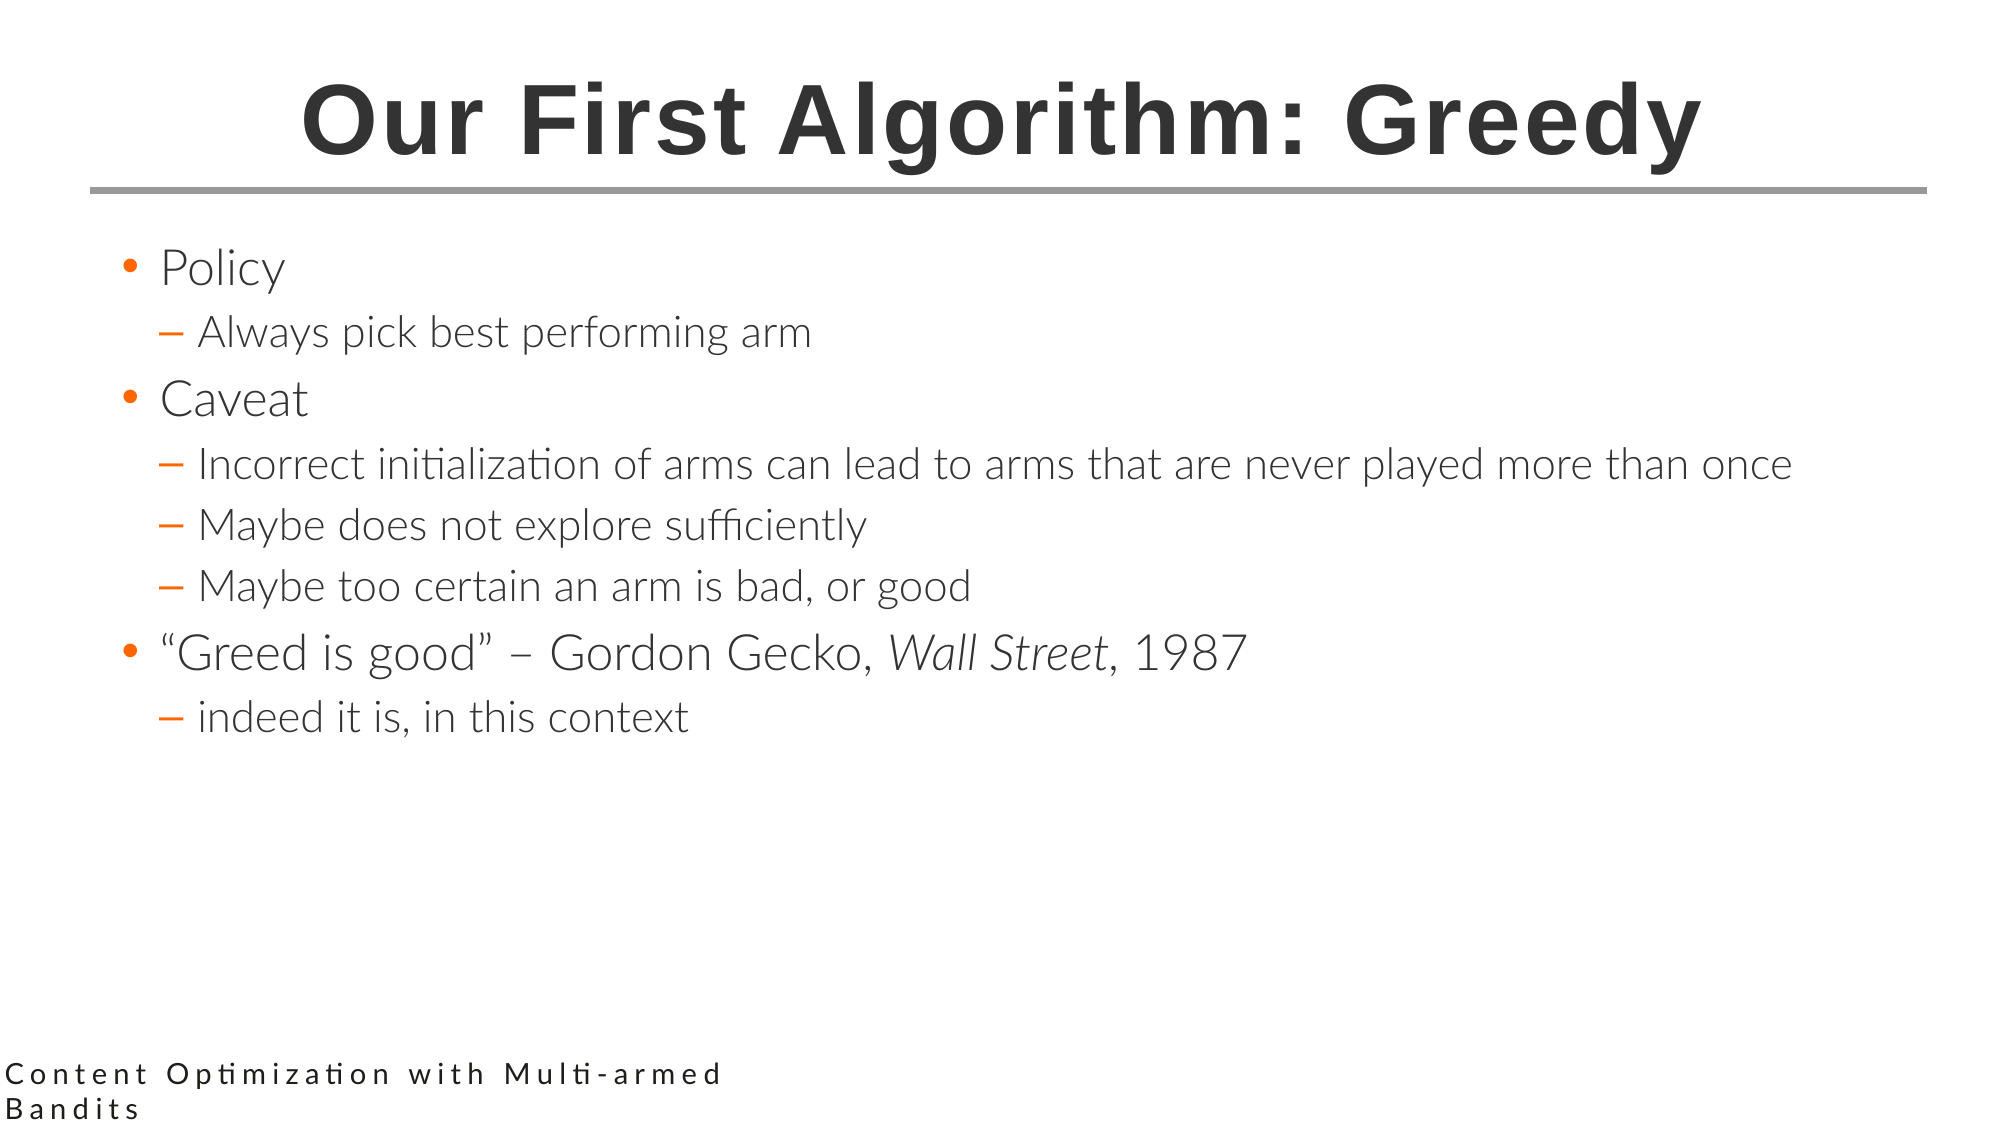

# Our First Algorithm: Greedy
Policy
Always pick best performing arm
Caveat
Incorrect initialization of arms can lead to arms that are never played more than once
Maybe does not explore sufficiently
Maybe too certain an arm is bad, or good
“Greed is good” – Gordon Gecko, Wall Street, 1987
indeed it is, in this context